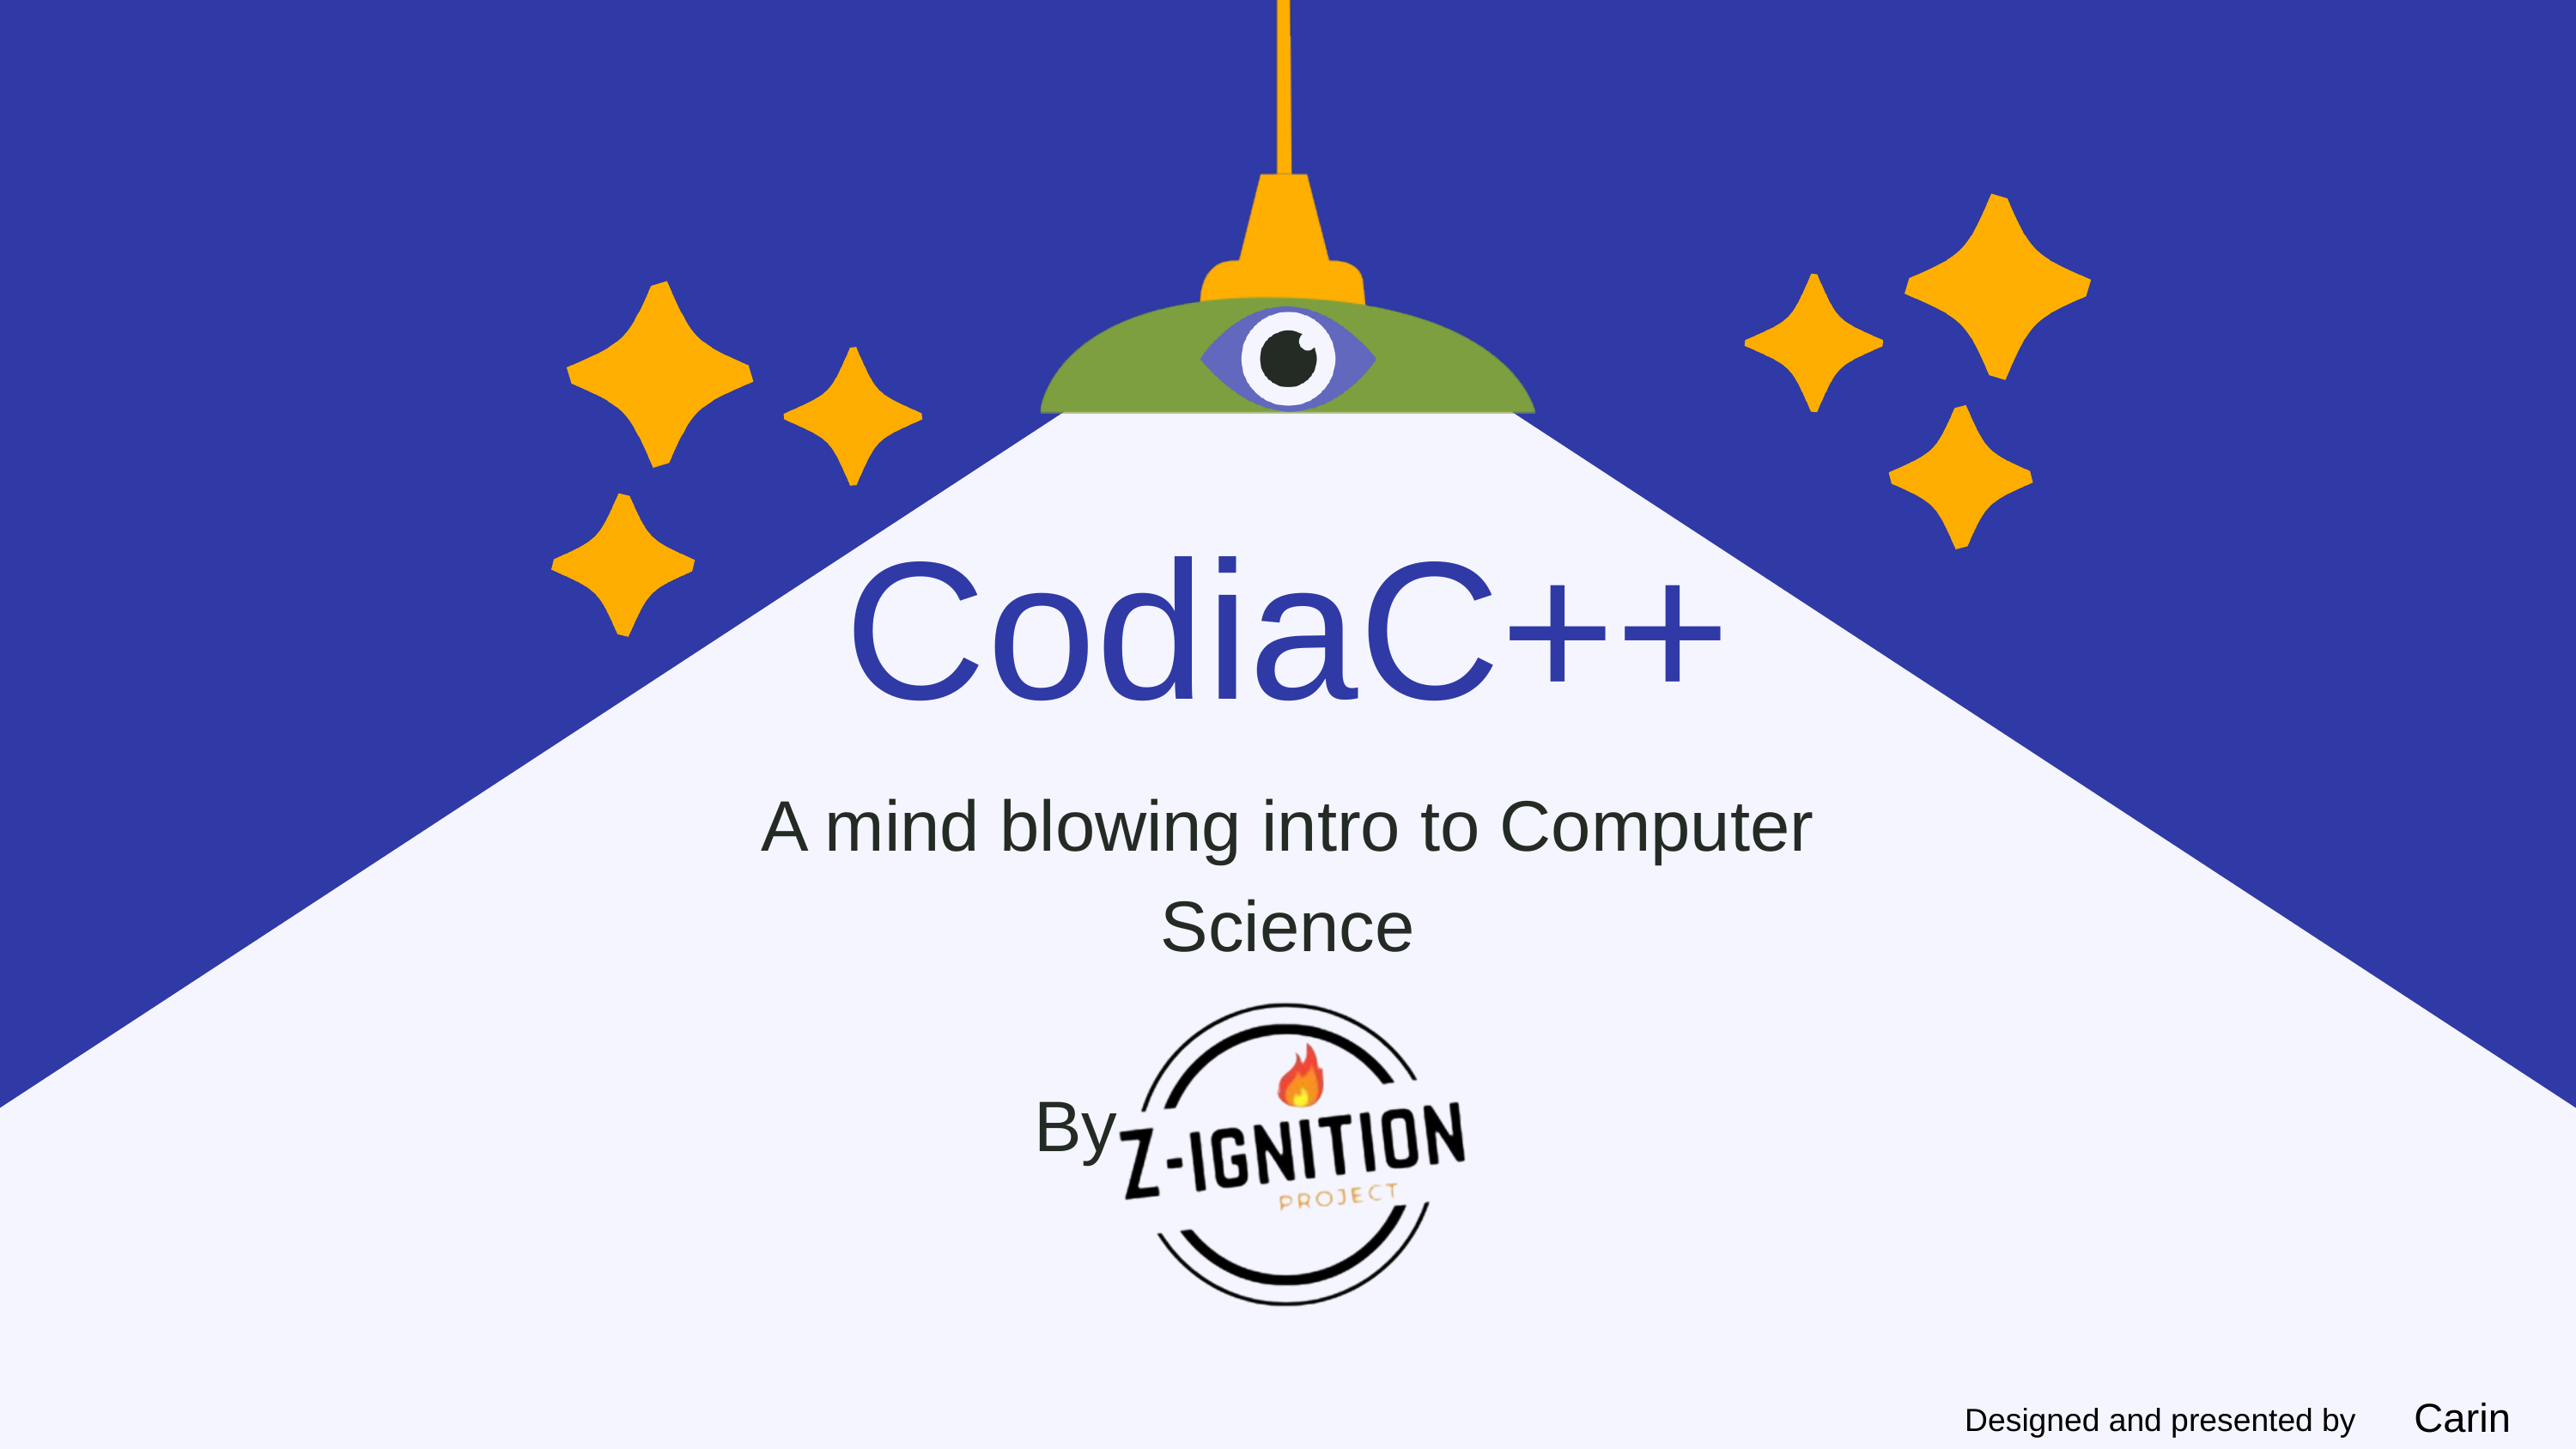

CodiaC++
A mind blowing intro to Computer Science

               By

Carin Samer
Designed and presented by